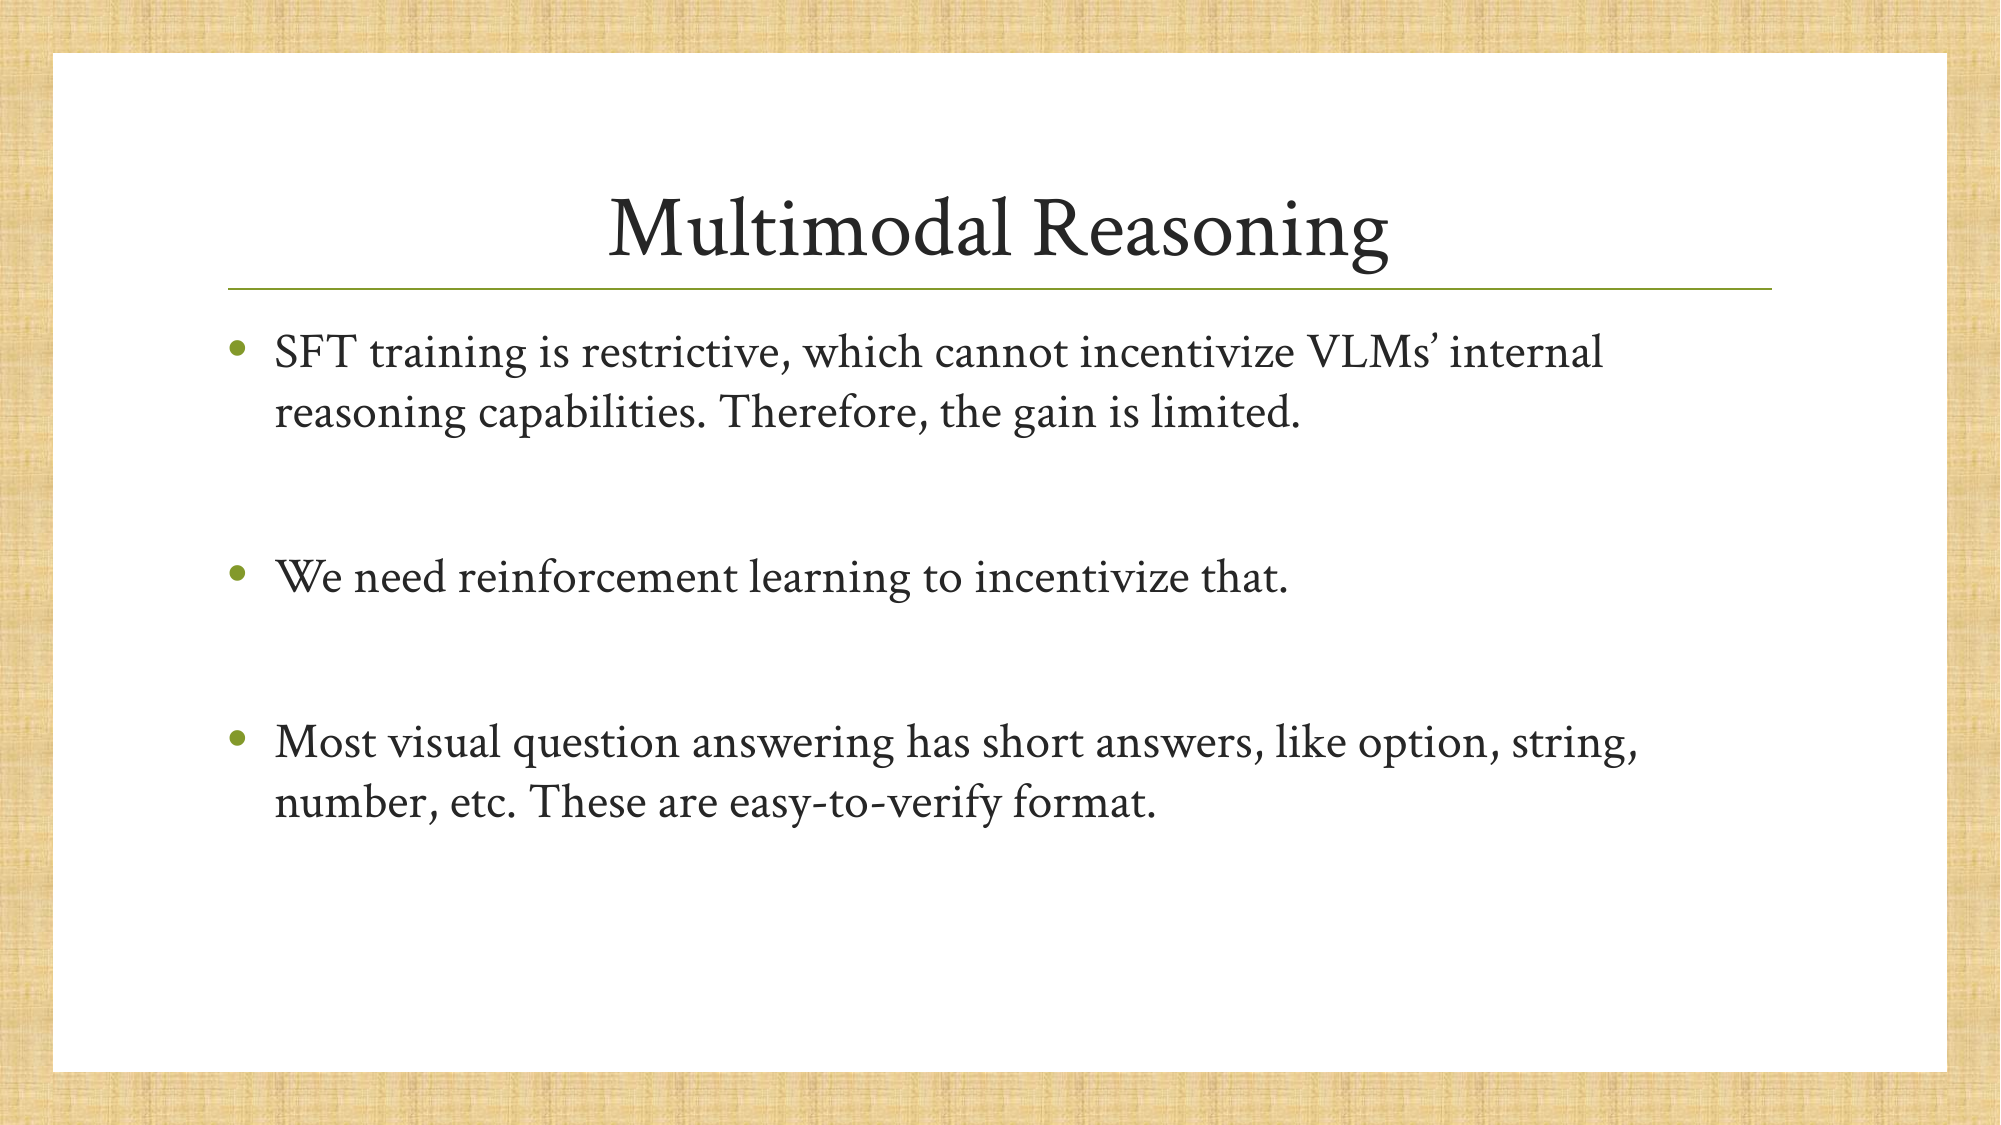

# Multimodal Reasoning
SFT training is restrictive, which cannot incentivize VLMs’ internal reasoning capabilities. Therefore, the gain is limited.

We need reinforcement learning to incentivize that.

Most visual question answering has short answers, like option, string, number, etc. These are easy-to-verify format.